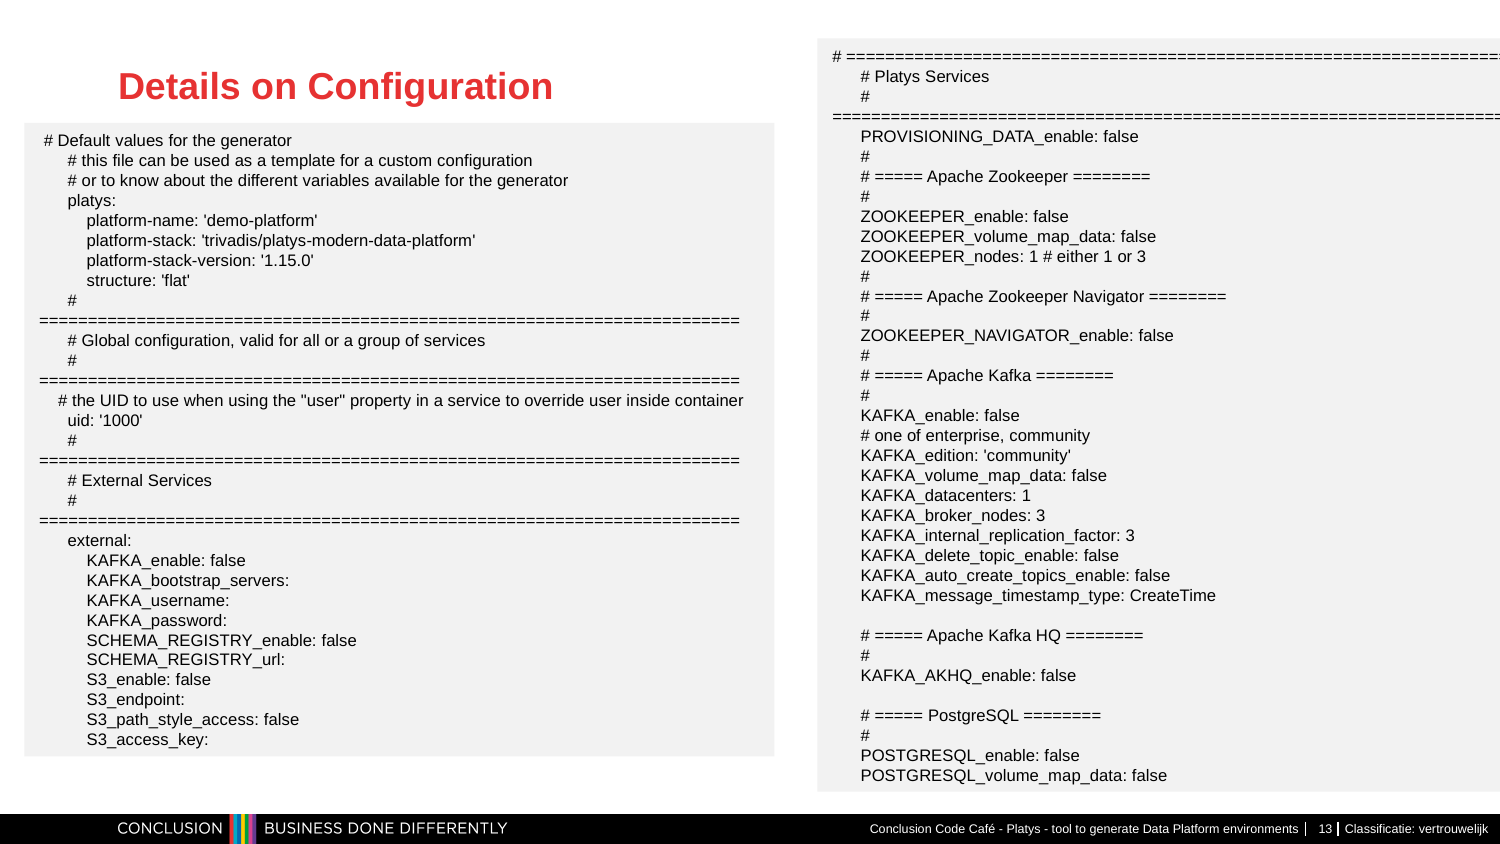

# ========================================================================
      # Platys Services
      # ========================================================================
      PROVISIONING_DATA_enable: false
      #
      # ===== Apache Zookeeper ========
      #
      ZOOKEEPER_enable: false
      ZOOKEEPER_volume_map_data: false
      ZOOKEEPER_nodes: 1 # either 1 or 3
      #
      # ===== Apache Zookeeper Navigator ========
      #
      ZOOKEEPER_NAVIGATOR_enable: false
      #
      # ===== Apache Kafka ========
      #
      KAFKA_enable: false
      # one of enterprise, community
      KAFKA_edition: 'community'
      KAFKA_volume_map_data: false
      KAFKA_datacenters: 1
      KAFKA_broker_nodes: 3
      KAFKA_internal_replication_factor: 3
      KAFKA_delete_topic_enable: false
      KAFKA_auto_create_topics_enable: false
      KAFKA_message_timestamp_type: CreateTime

      # ===== Apache Kafka HQ ========
      #
      KAFKA_AKHQ_enable: false
      # ===== PostgreSQL ========
      #
      POSTGRESQL_enable: false
      POSTGRESQL_volume_map_data: false
# Details on Configuration
 # Default values for the generator
      # this file can be used as a template for a custom configuration
      # or to know about the different variables available for the generator
      platys:
          platform-name: 'demo-platform'
          platform-stack: 'trivadis/platys-modern-data-platform'
          platform-stack-version: '1.15.0'
          structure: 'flat'
      # ========================================================================
      # Global configuration, valid for all or a group of services
      # ========================================================================
    # the UID to use when using the "user" property in a service to override user inside container
      uid: '1000'
      # ========================================================================
      # External Services
      # ========================================================================
      external:
          KAFKA_enable: false
          KAFKA_bootstrap_servers:
          KAFKA_username:
          KAFKA_password:
          SCHEMA_REGISTRY_enable: false
          SCHEMA_REGISTRY_url:
          S3_enable: false
          S3_endpoint:
          S3_path_style_access: false
          S3_access_key:
Conclusion Code Café - Platys - tool to generate Data Platform environments
13